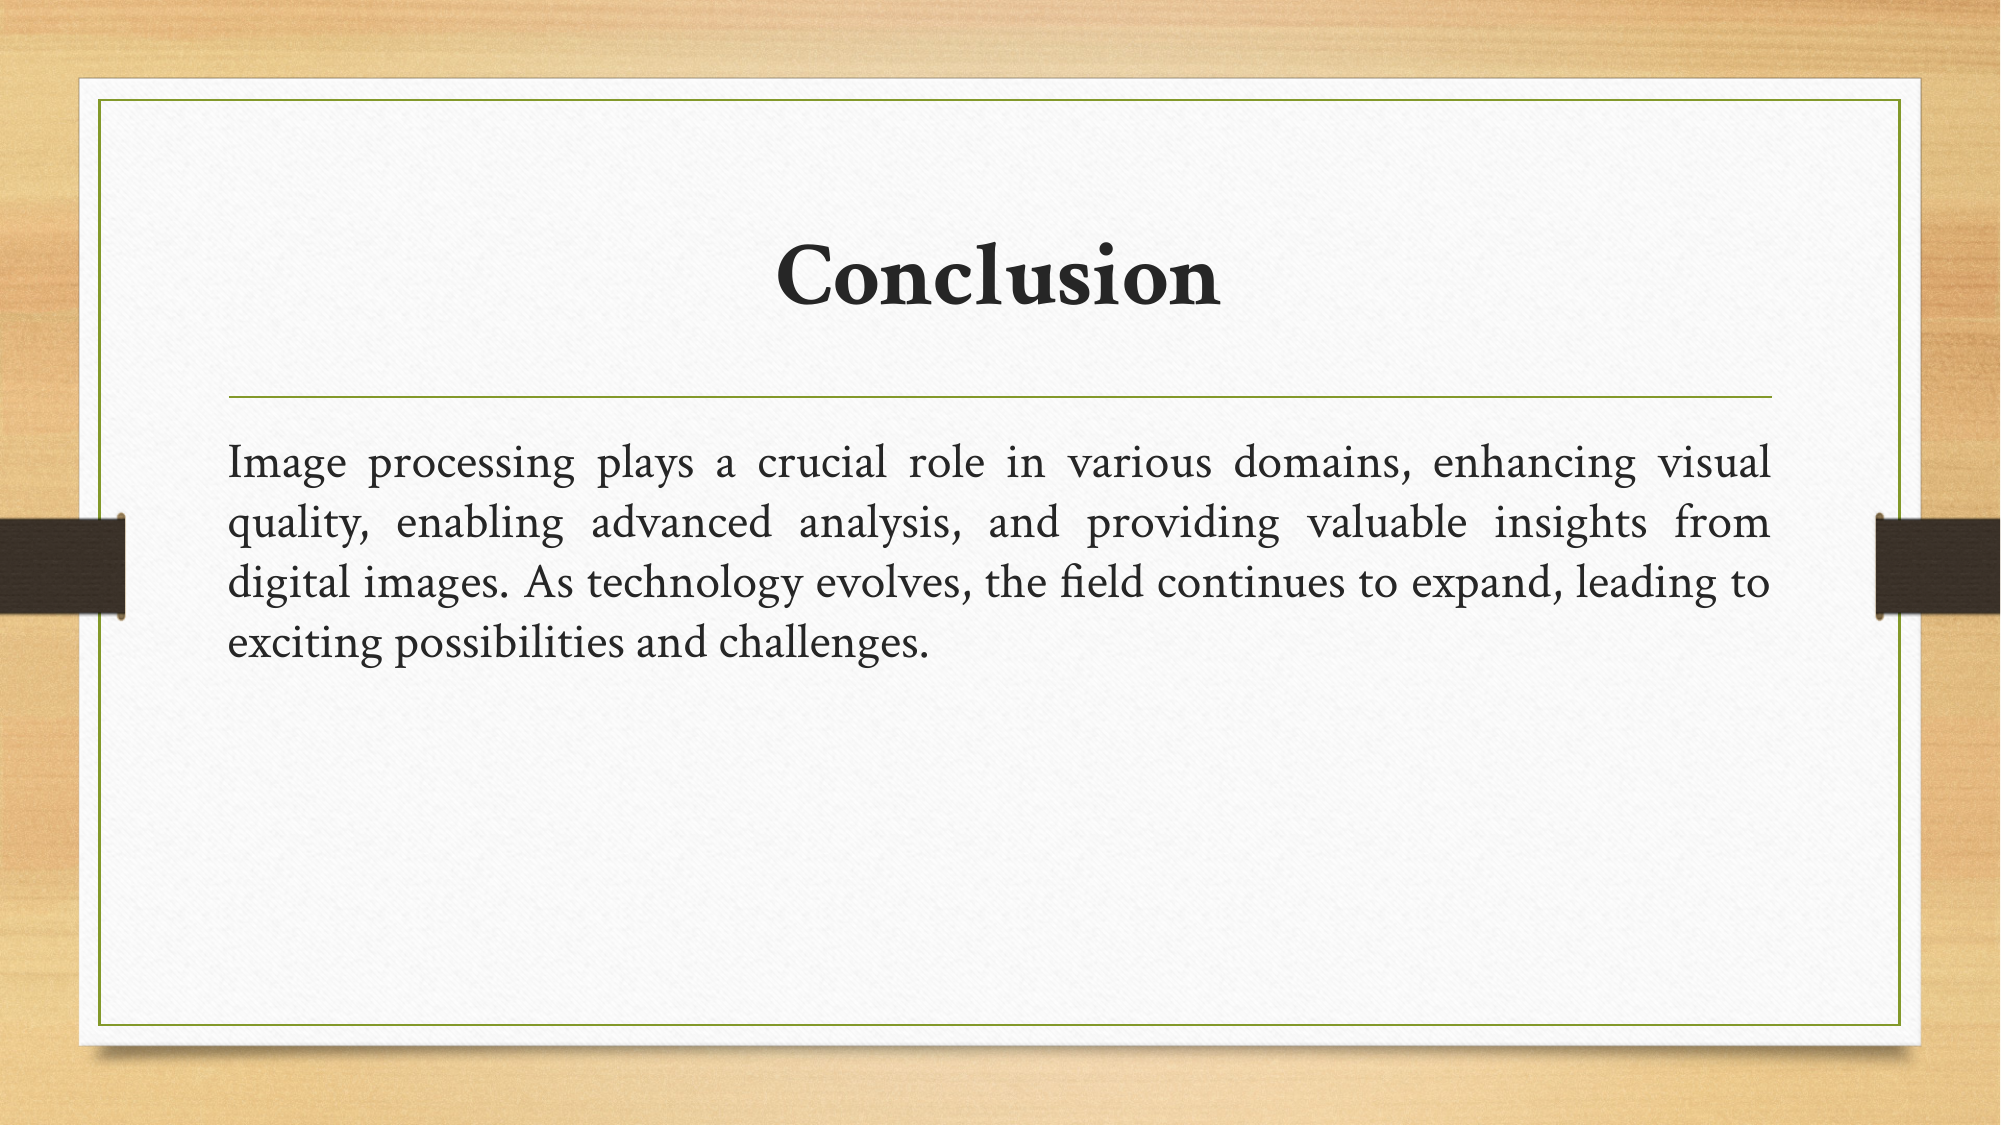

# Conclusion
Image processing plays a crucial role in various domains, enhancing visual quality, enabling advanced analysis, and providing valuable insights from digital images. As technology evolves, the field continues to expand, leading to exciting possibilities and challenges.